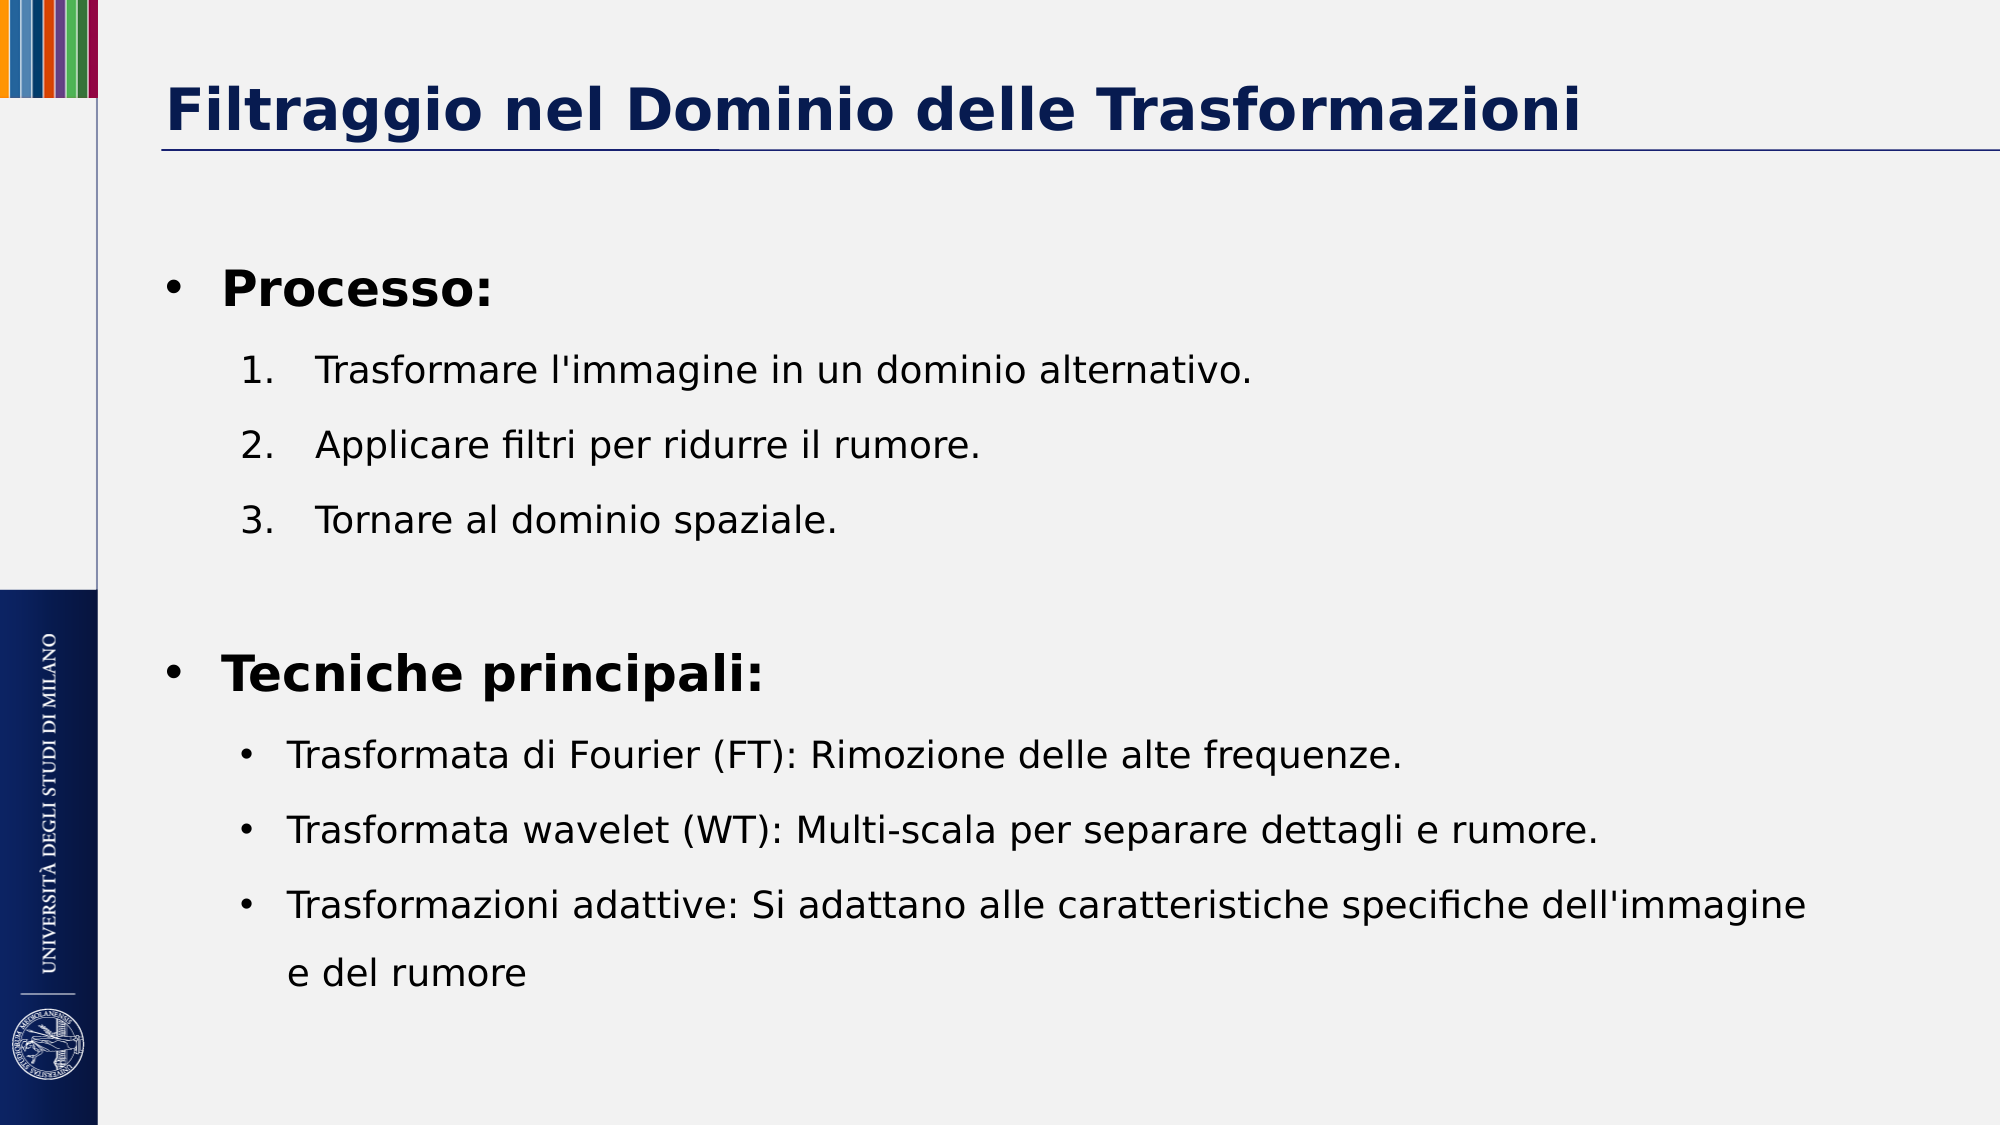

# Filtraggio nel Dominio delle Trasformazioni
Processo:
Trasformare l'immagine in un dominio alternativo.
Applicare filtri per ridurre il rumore.
Tornare al dominio spaziale.
Tecniche principali:
Trasformata di Fourier (FT): Rimozione delle alte frequenze.
Trasformata wavelet (WT): Multi-scala per separare dettagli e rumore.
Trasformazioni adattive: Si adattano alle caratteristiche specifiche dell'immagine e del rumore